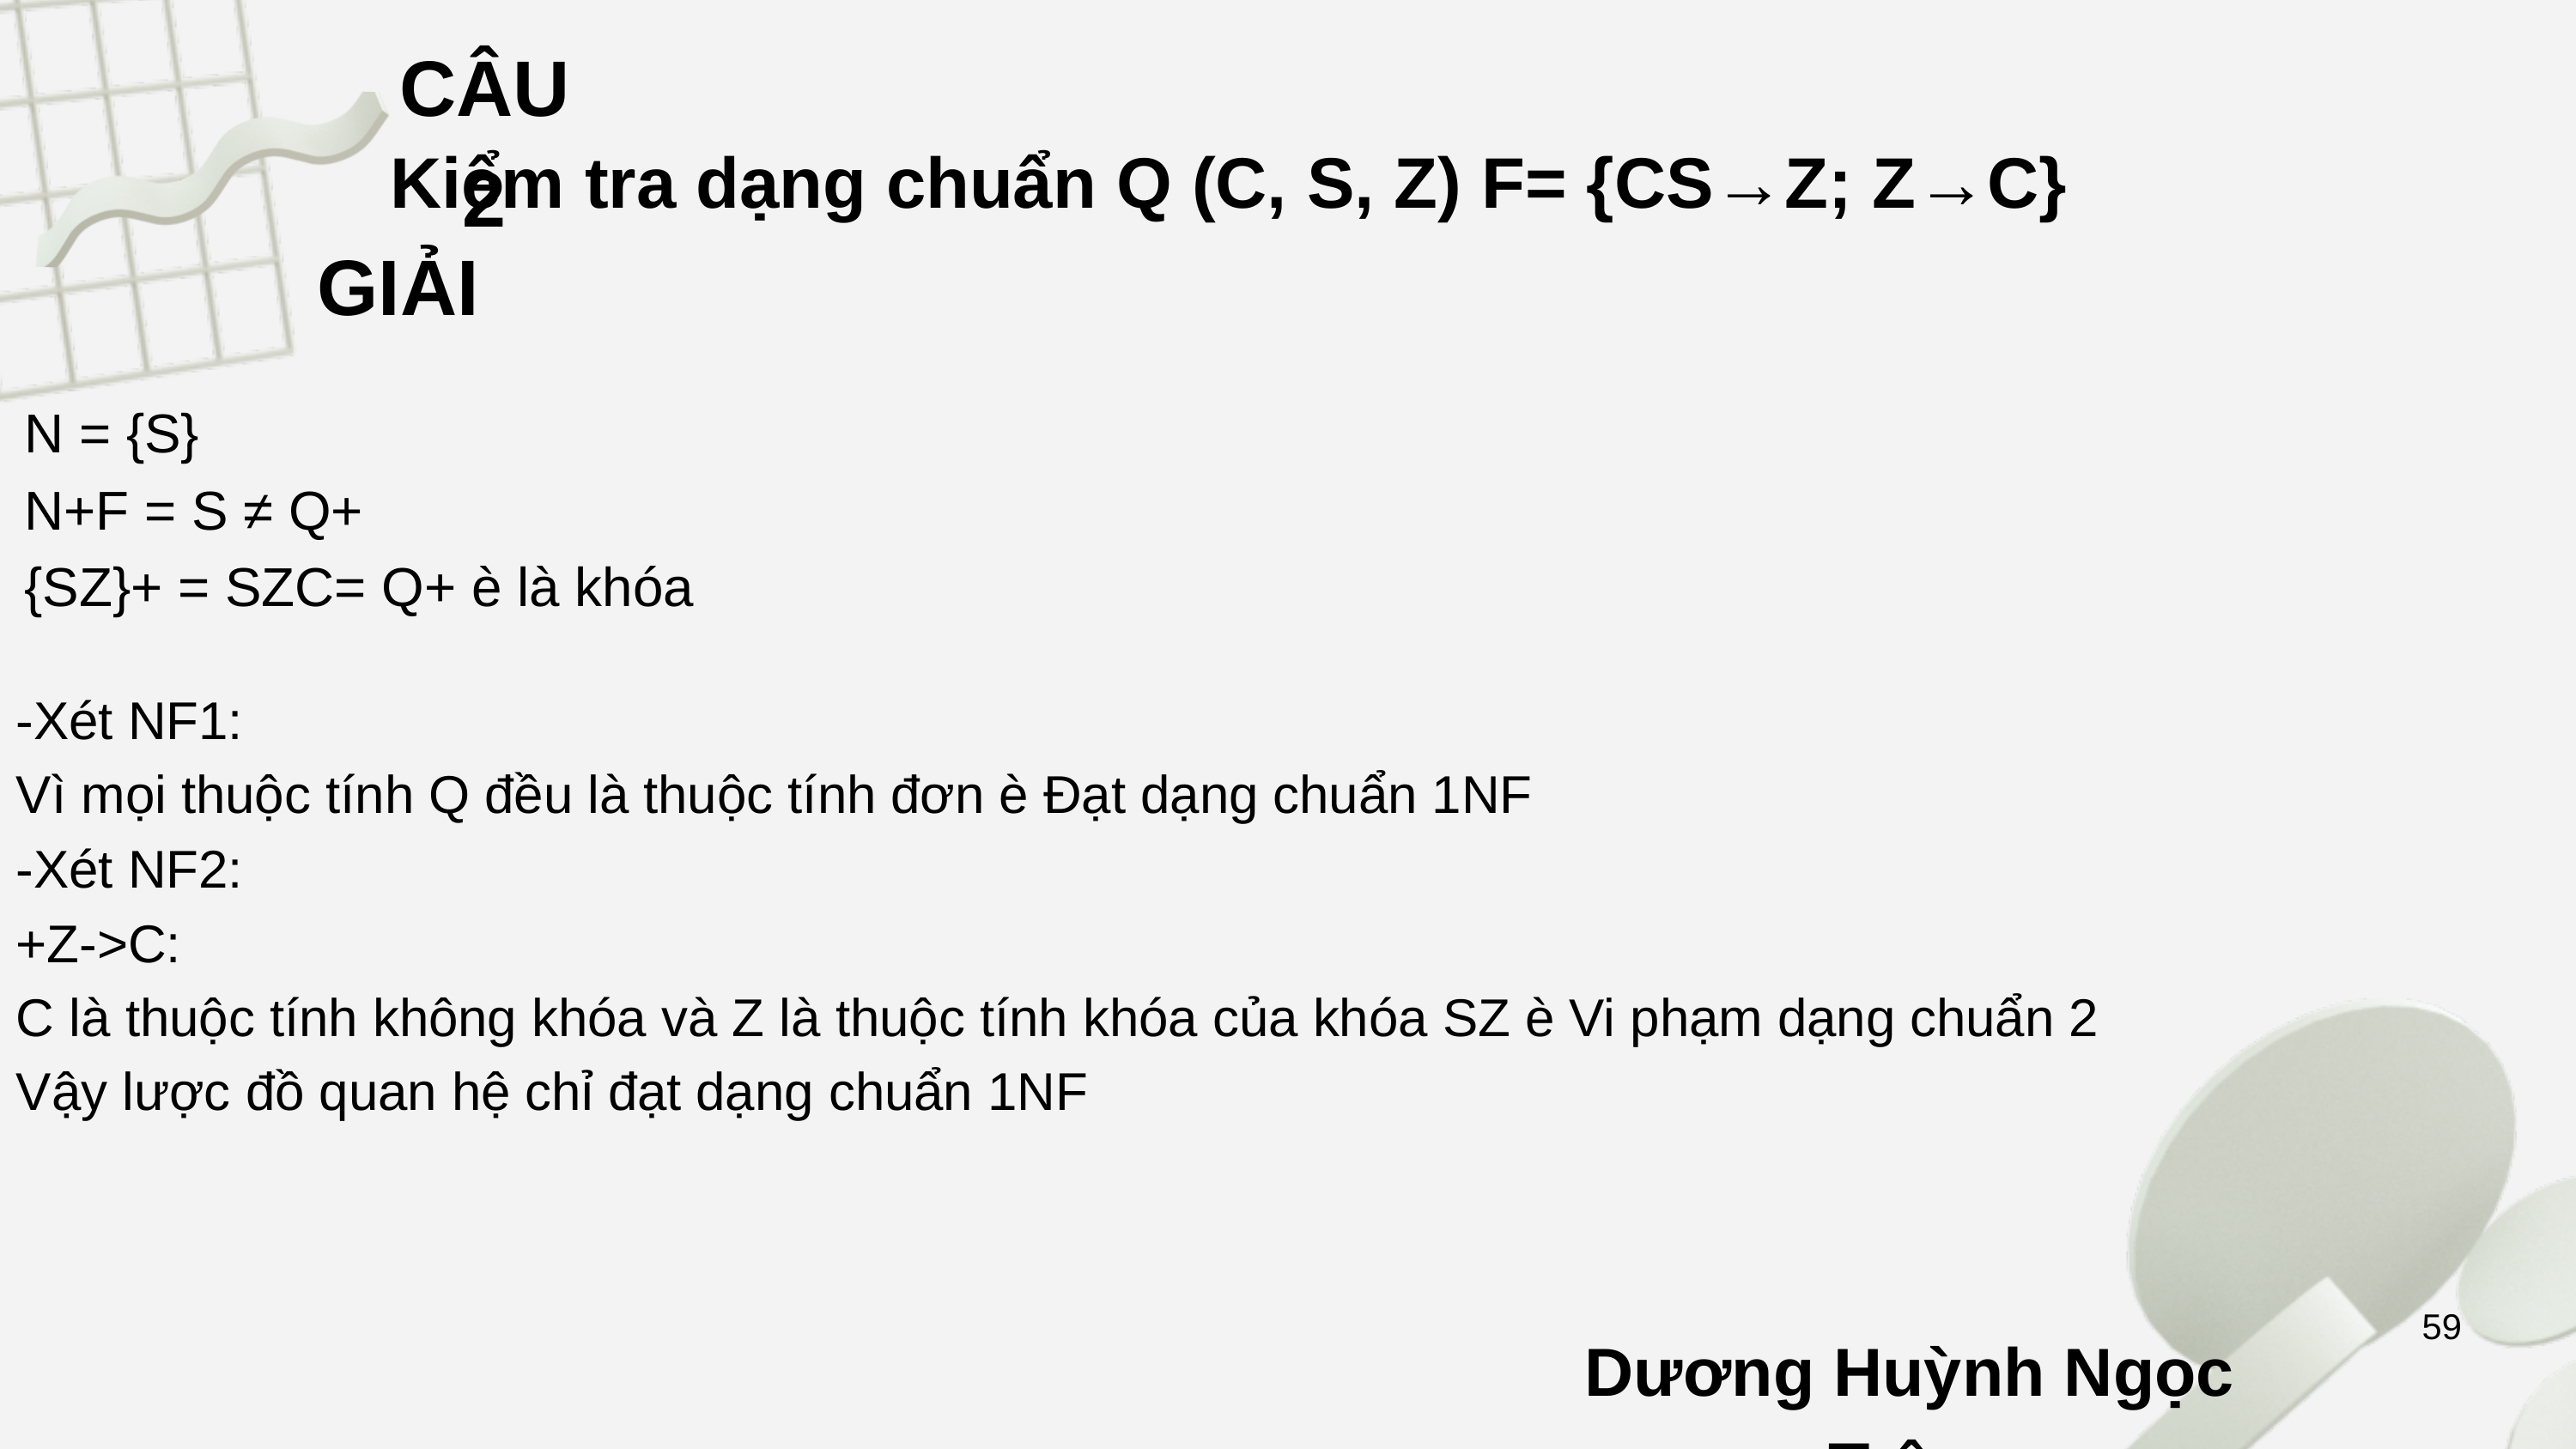

CÂU 2

Kiểm tra dạng chuẩn Q (C, S, Z) F= {CS→Z; Z→C}
GIẢI
N = {S}
N+F = S ≠ Q+
{SZ}+ = SZC= Q+ è là khóa
-Xét NF1:
Vì mọi thuộc tính Q đều là thuộc tính đơn è Đạt dạng chuẩn 1NF
-Xét NF2:
+Z->C:
C là thuộc tính không khóa và Z là thuộc tính khóa của khóa SZ è Vi phạm dạng chuẩn 2
Vậy lược đồ quan hệ chỉ đạt dạng chuẩn 1NF

59
Dương Huỳnh Ngọc Trâm